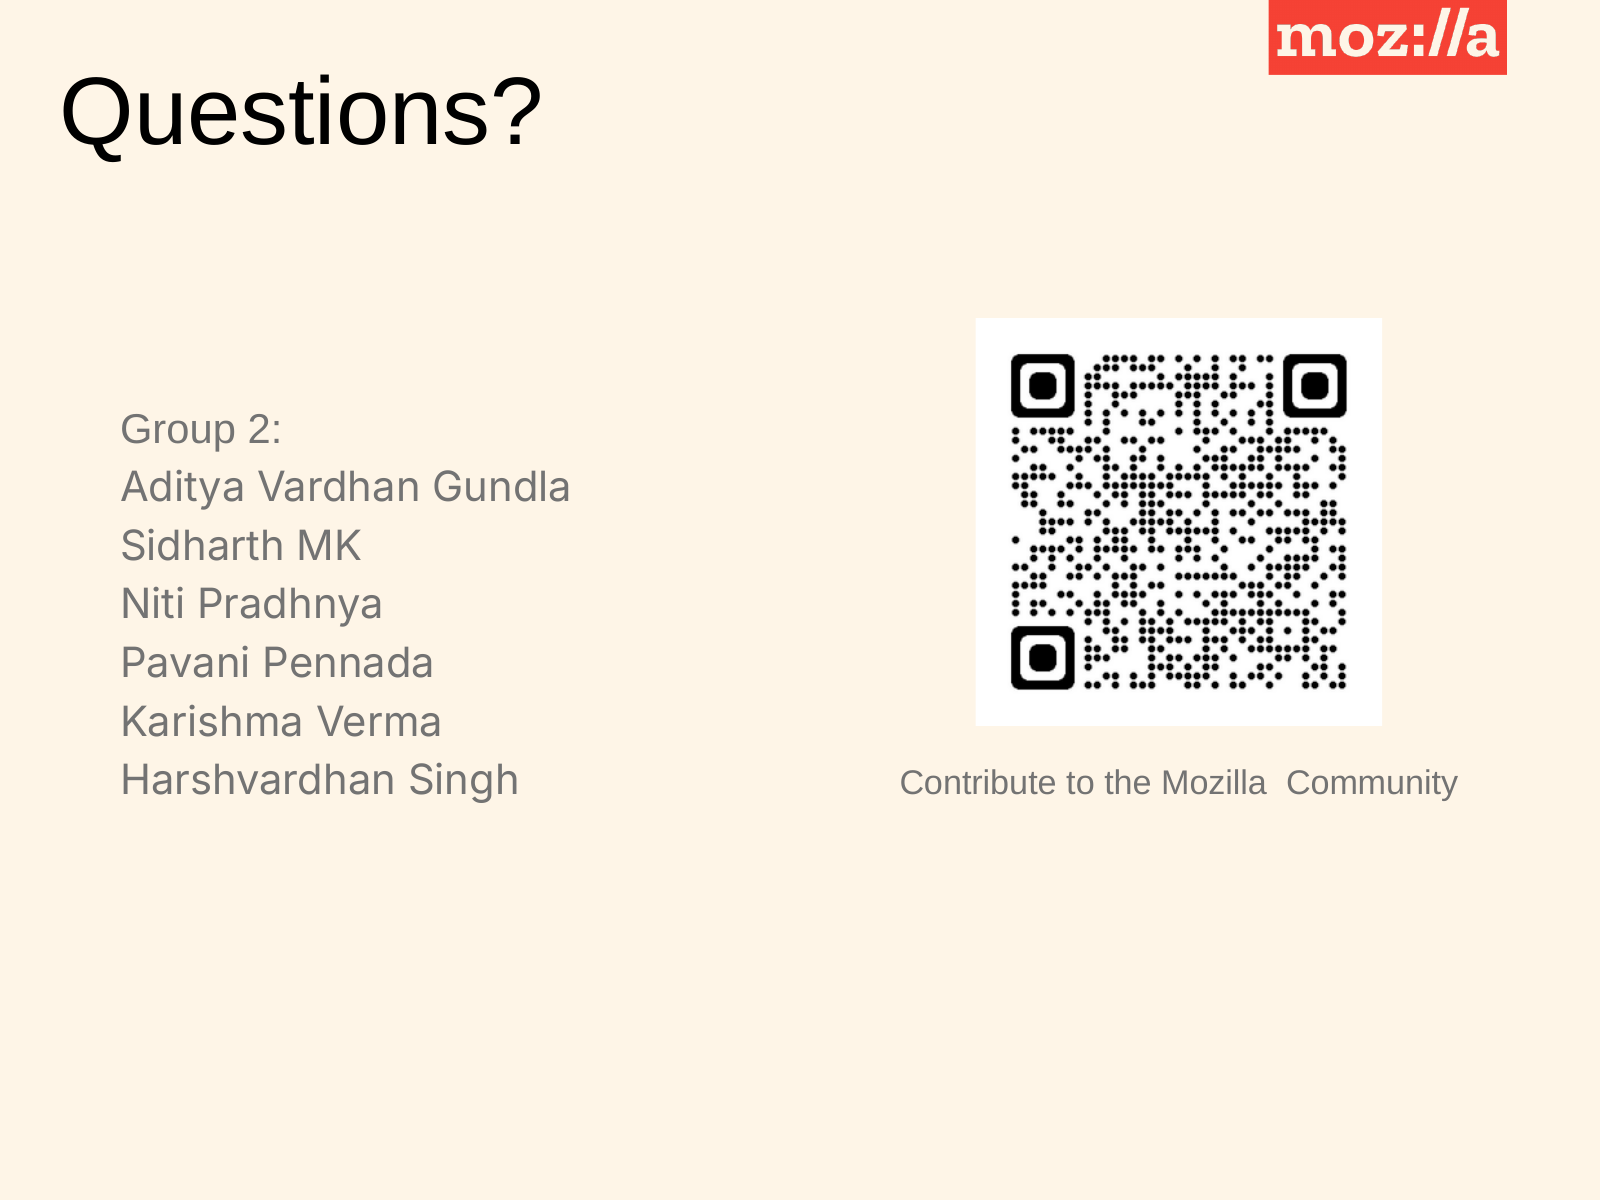

Questions?

Contribute to the Mozilla  Community
Group 2:
Aditya Vardhan Gundla
Sidharth MK
Niti Pradhnya
Pavani Pennada
Karishma Verma
Harshvardhan Singh